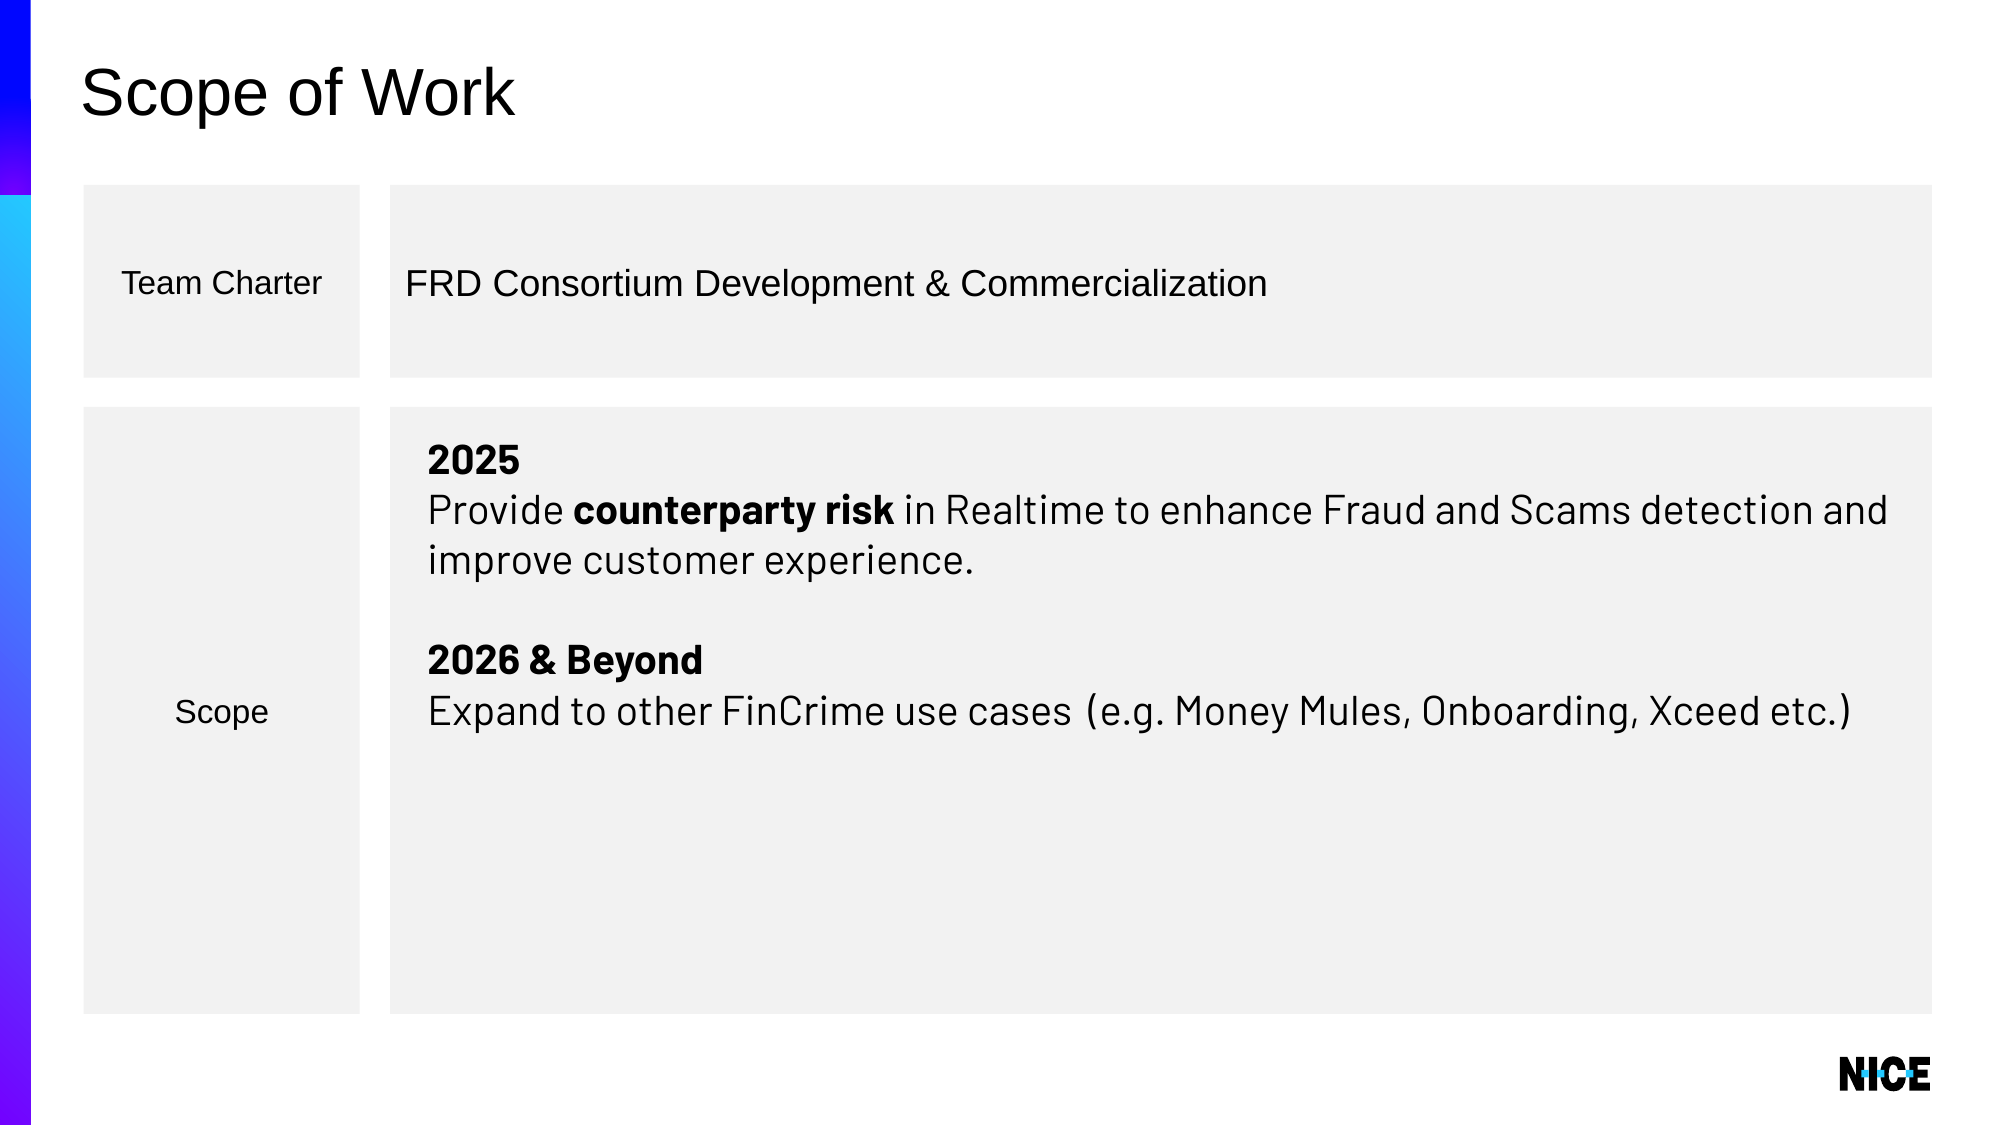

# Scope of Work
Team Charter
FRD Consortium Development & Commercialization
Scope

2025
Provide counterparty risk in Realtime to enhance Fraud and Scams detection and improve customer experience.

2026 & Beyond
Expand to other FinCrime use cases  (e.g. Money Mules, Onboarding, Xceed etc.)